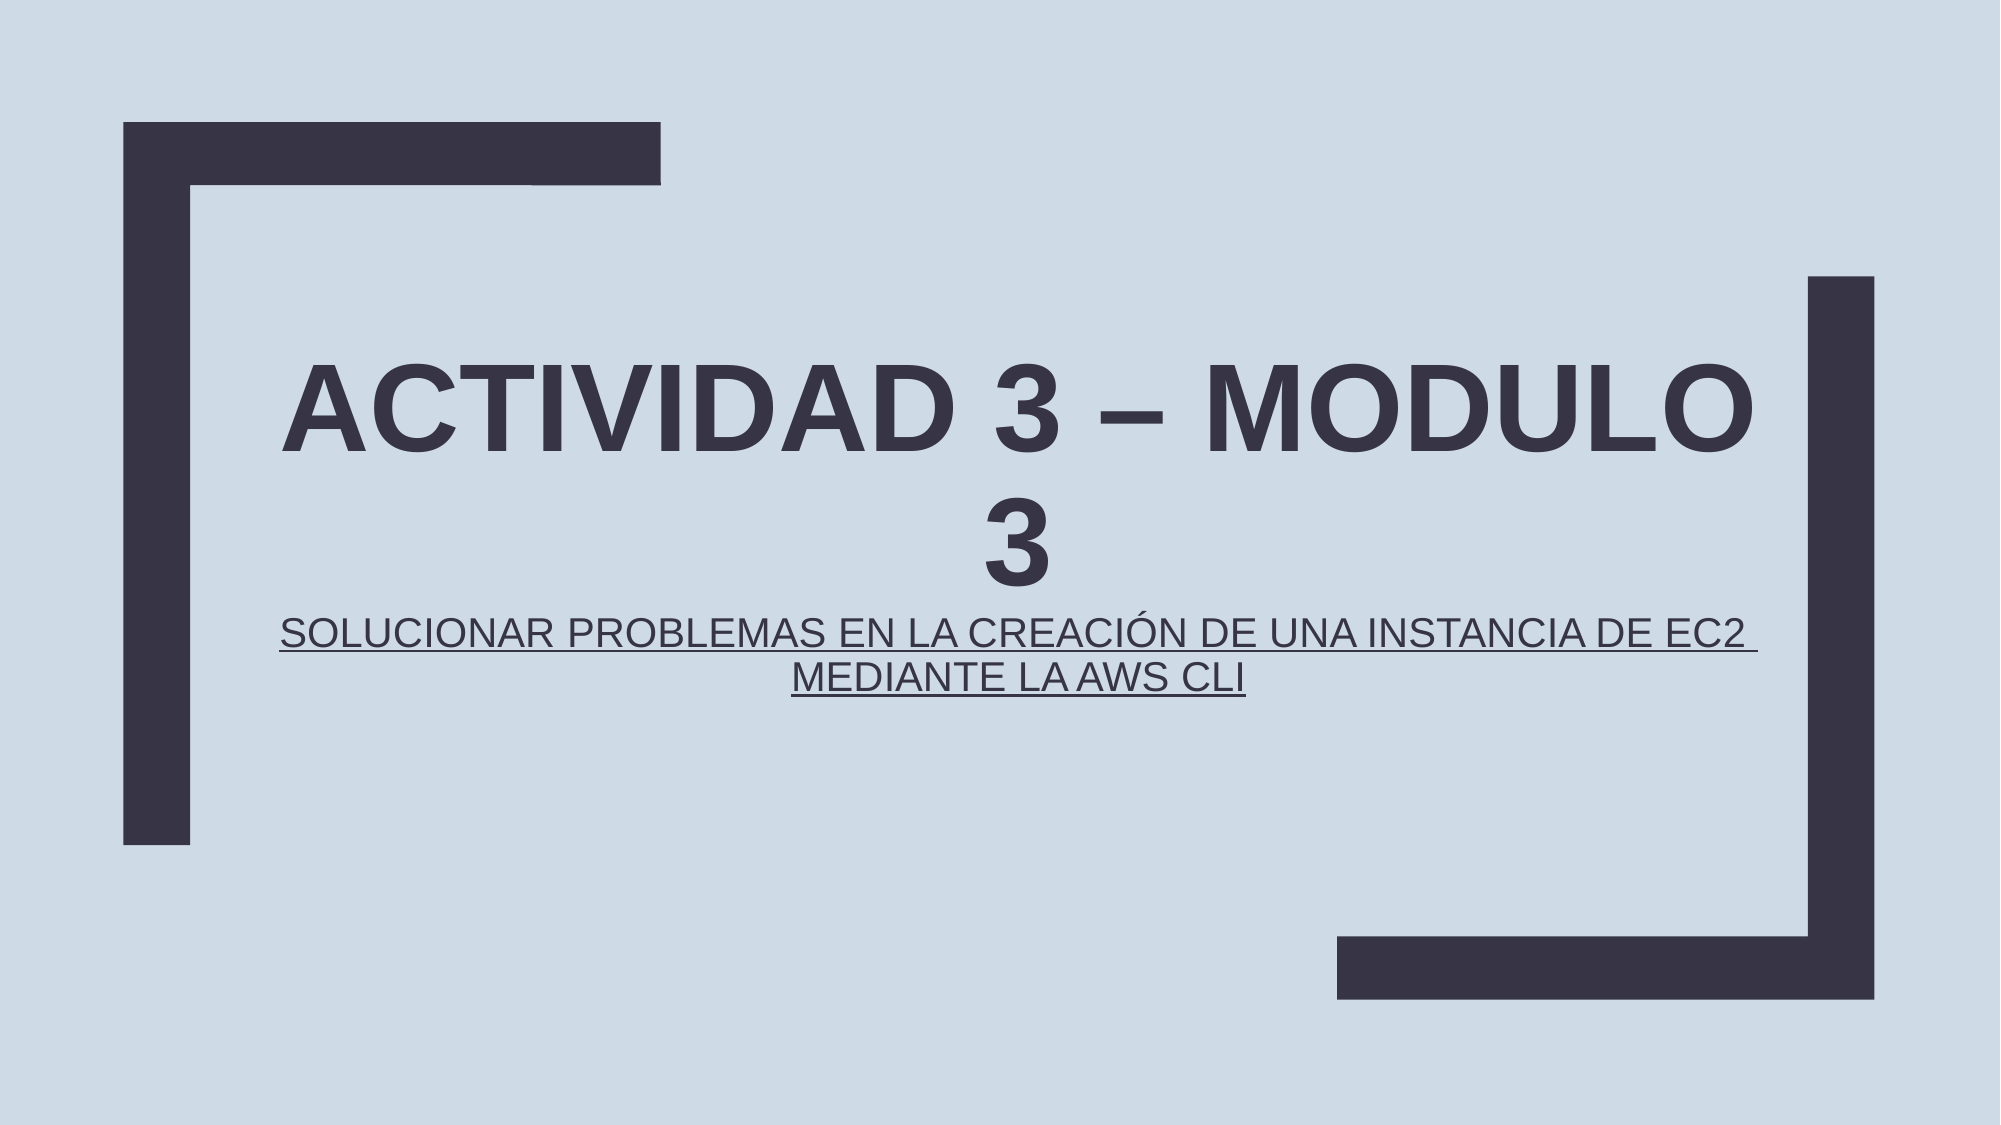

Actividad 3 – Modulo 3
Solucionar problemas en la creación de una instancia de EC2
mediante la AWS CLI